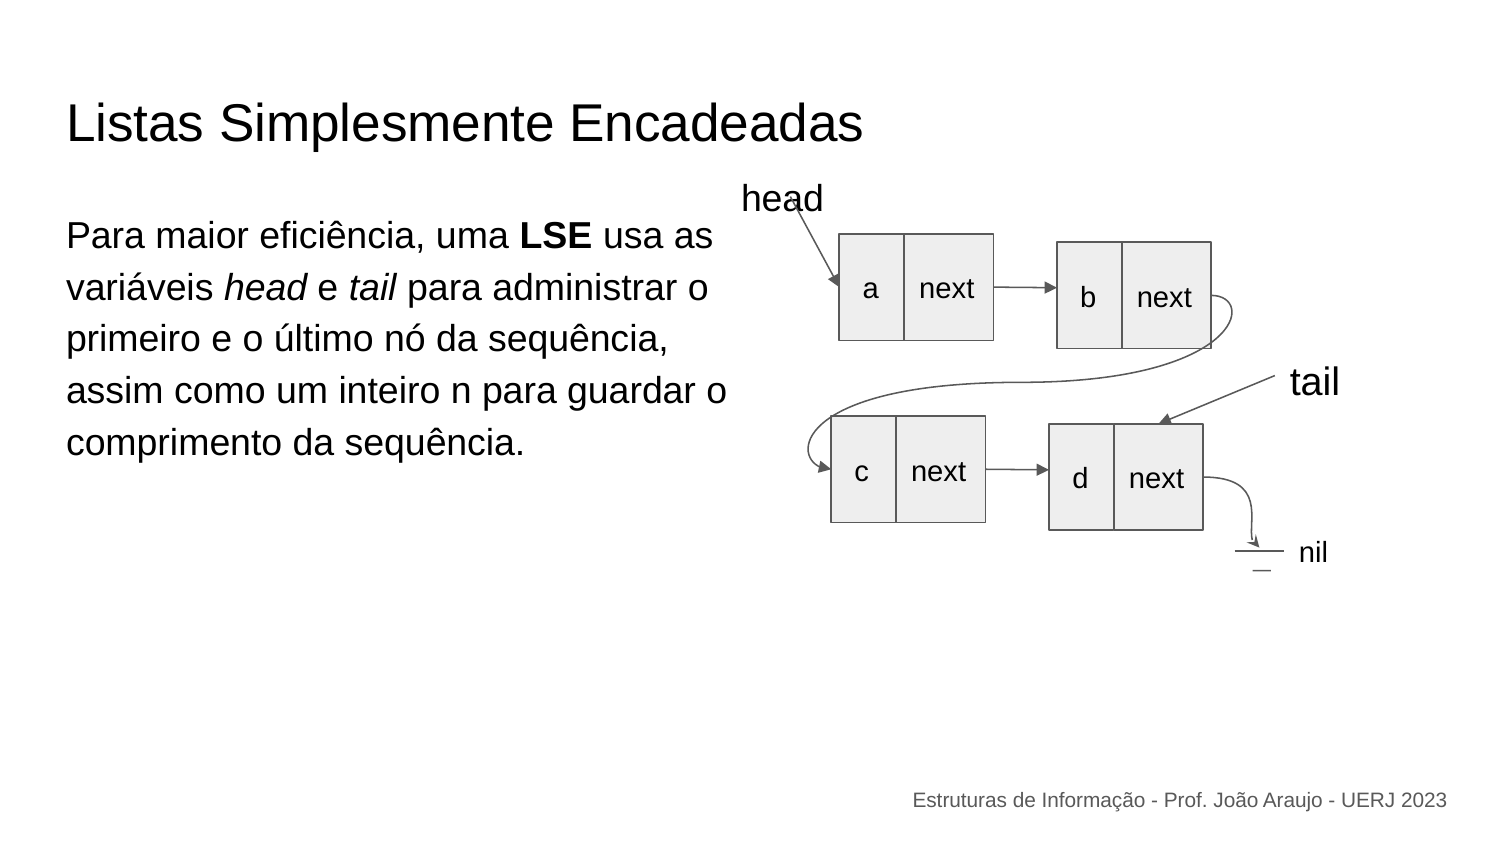

# Listas Simplesmente Encadeadas
head
Para maior eficiência, uma LSE usa as variáveis head e tail para administrar o primeiro e o último nó da sequência, assim como um inteiro n para guardar o comprimento da sequência.

 a
next
 b
next
tail
 c
next
 d
next
nil